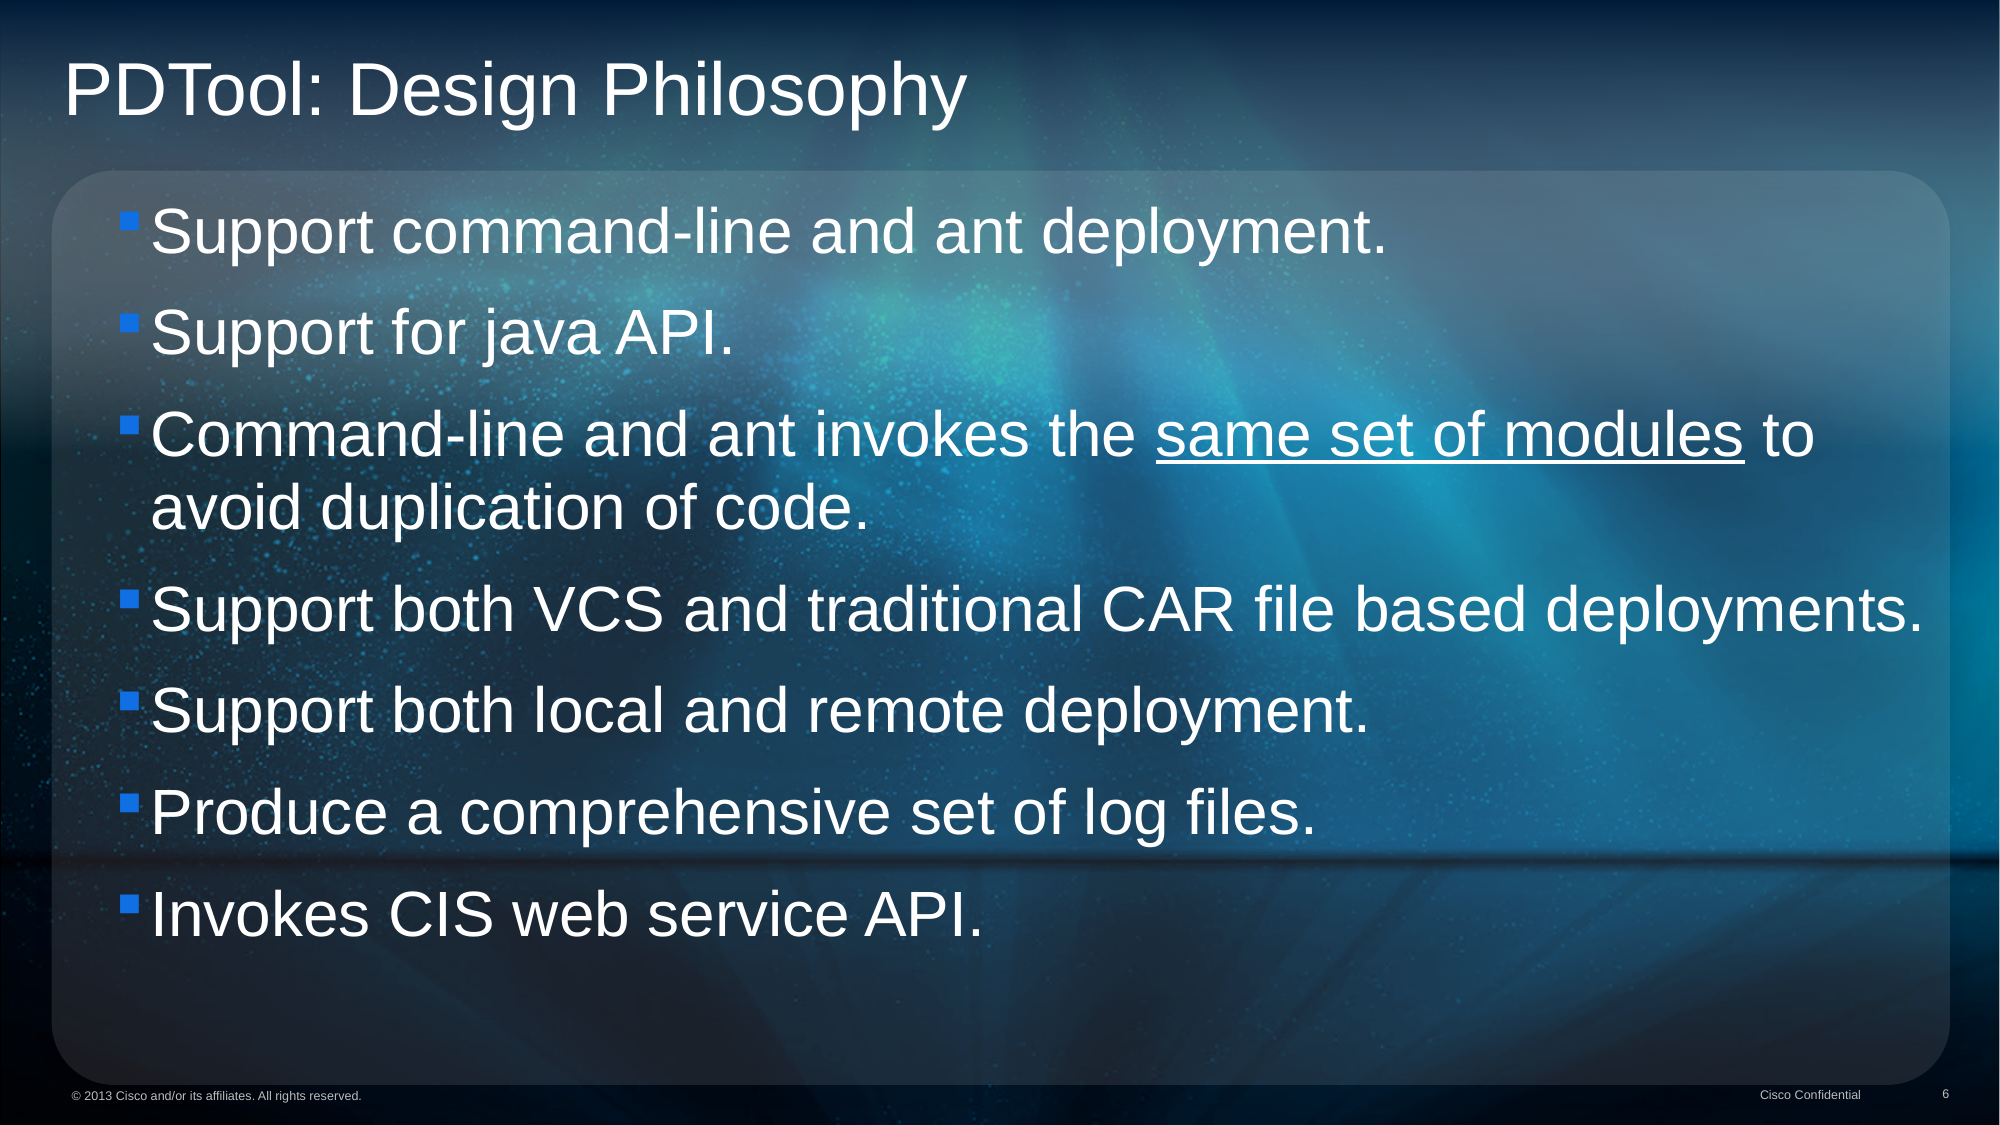

PDTool: Design Philosophy

Support command-line and ant deployment.
Support for java API.
Command-line and ant invokes the same set of modules to avoid duplication of code.
Support both VCS and traditional CAR file based deployments.
Support both local and remote deployment.
Produce a comprehensive set of log files.
Invokes CIS web service API.